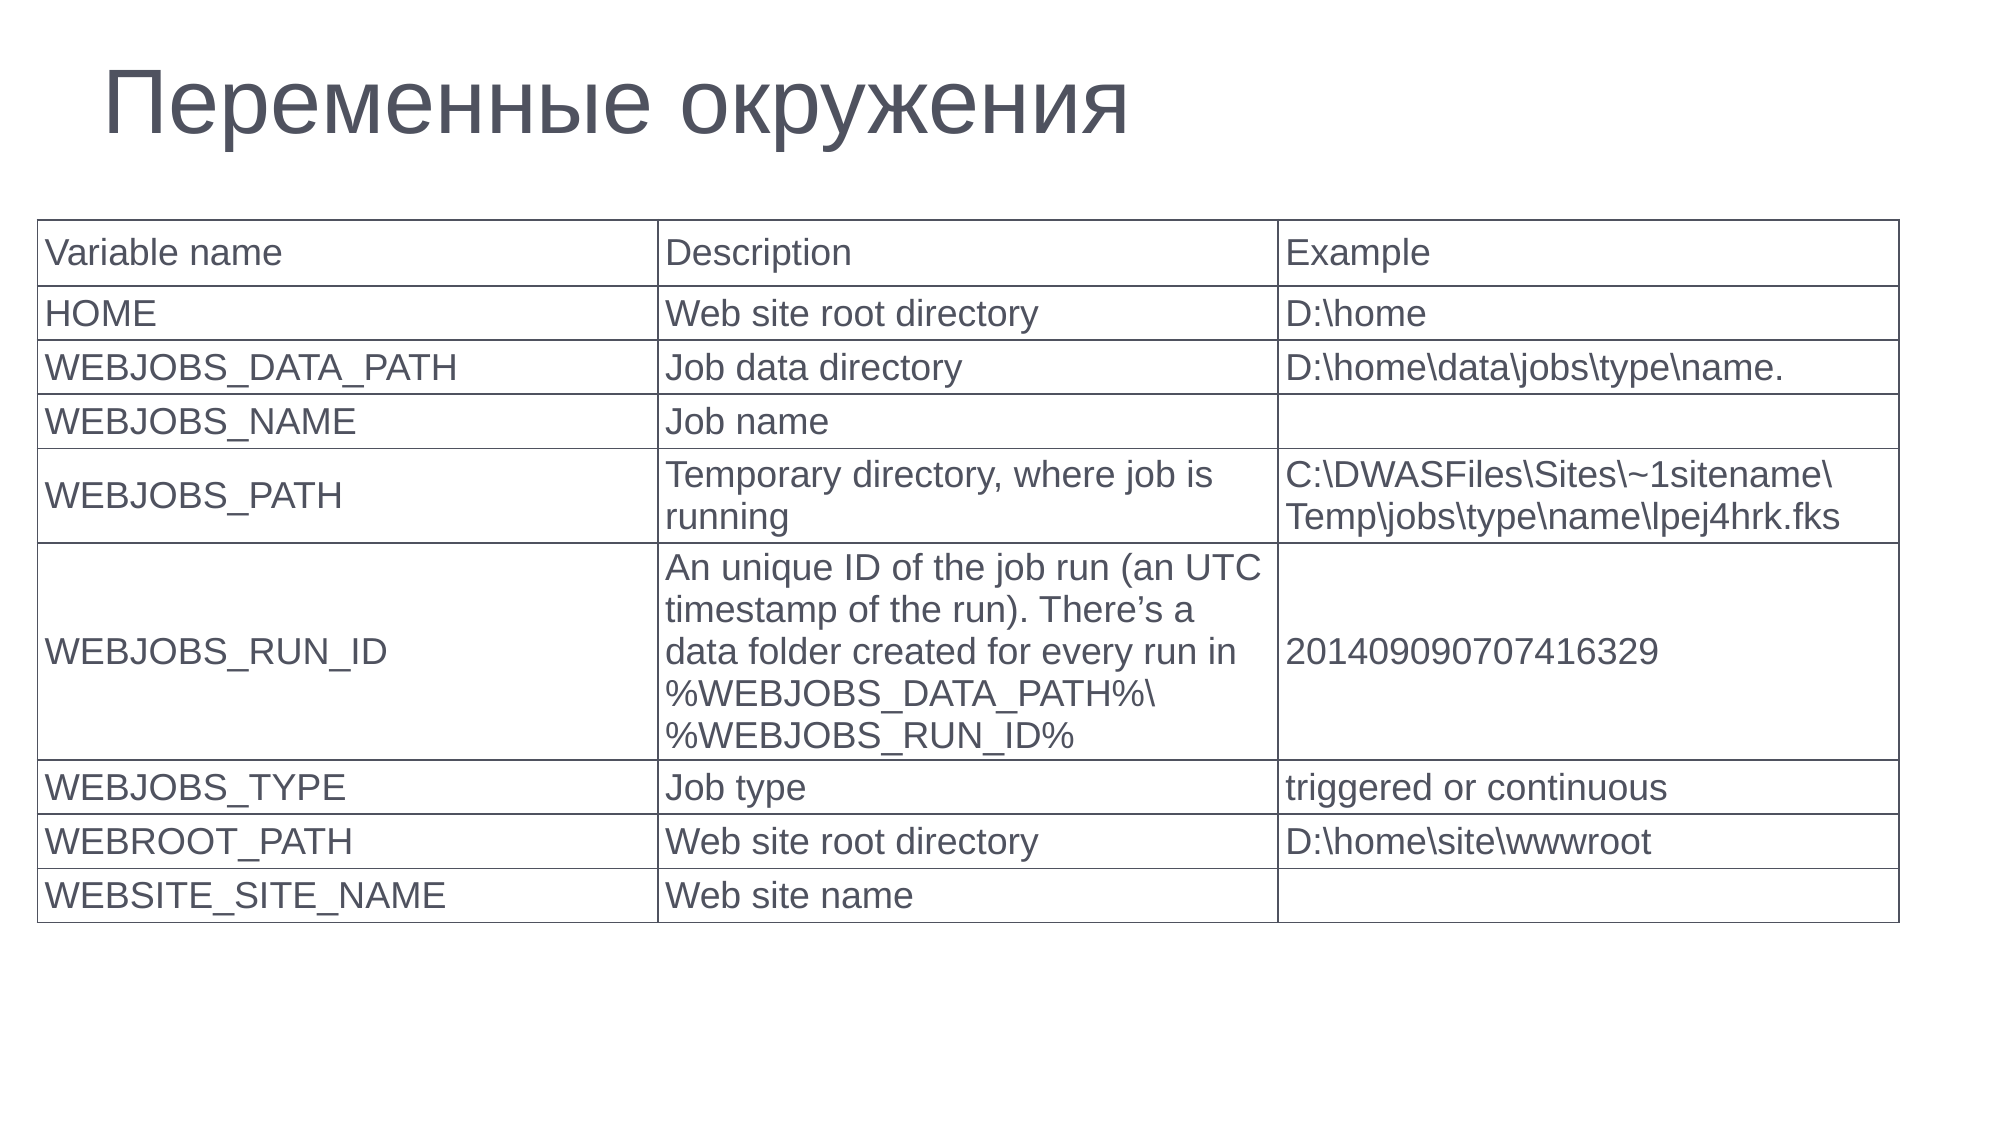

Переменные окружения
| Variable name | Description | Example |
| --- | --- | --- |
| HOME | Web site root directory | D:\home |
| WEBJOBS\_DATA\_PATH | Job data directory | D:\home\data\jobs\type\name. |
| WEBJOBS\_NAME | Job name |  |
| WEBJOBS\_PATH | Temporary directory, where job is running | C:\DWASFiles\Sites\~1sitename\Temp\jobs\type\name\lpej4hrk.fks |
| WEBJOBS\_RUN\_ID | An unique ID of the job run (an UTC timestamp of the run). There’s a data folder created for every run in %WEBJOBS\_DATA\_PATH%\%WEBJOBS\_RUN\_ID% | 201409090707416329 |
| WEBJOBS\_TYPE | Job type | triggered or continuous |
| WEBROOT\_PATH | Web site root directory | D:\home\site\wwwroot |
| WEBSITE\_SITE\_NAME | Web site name |  |